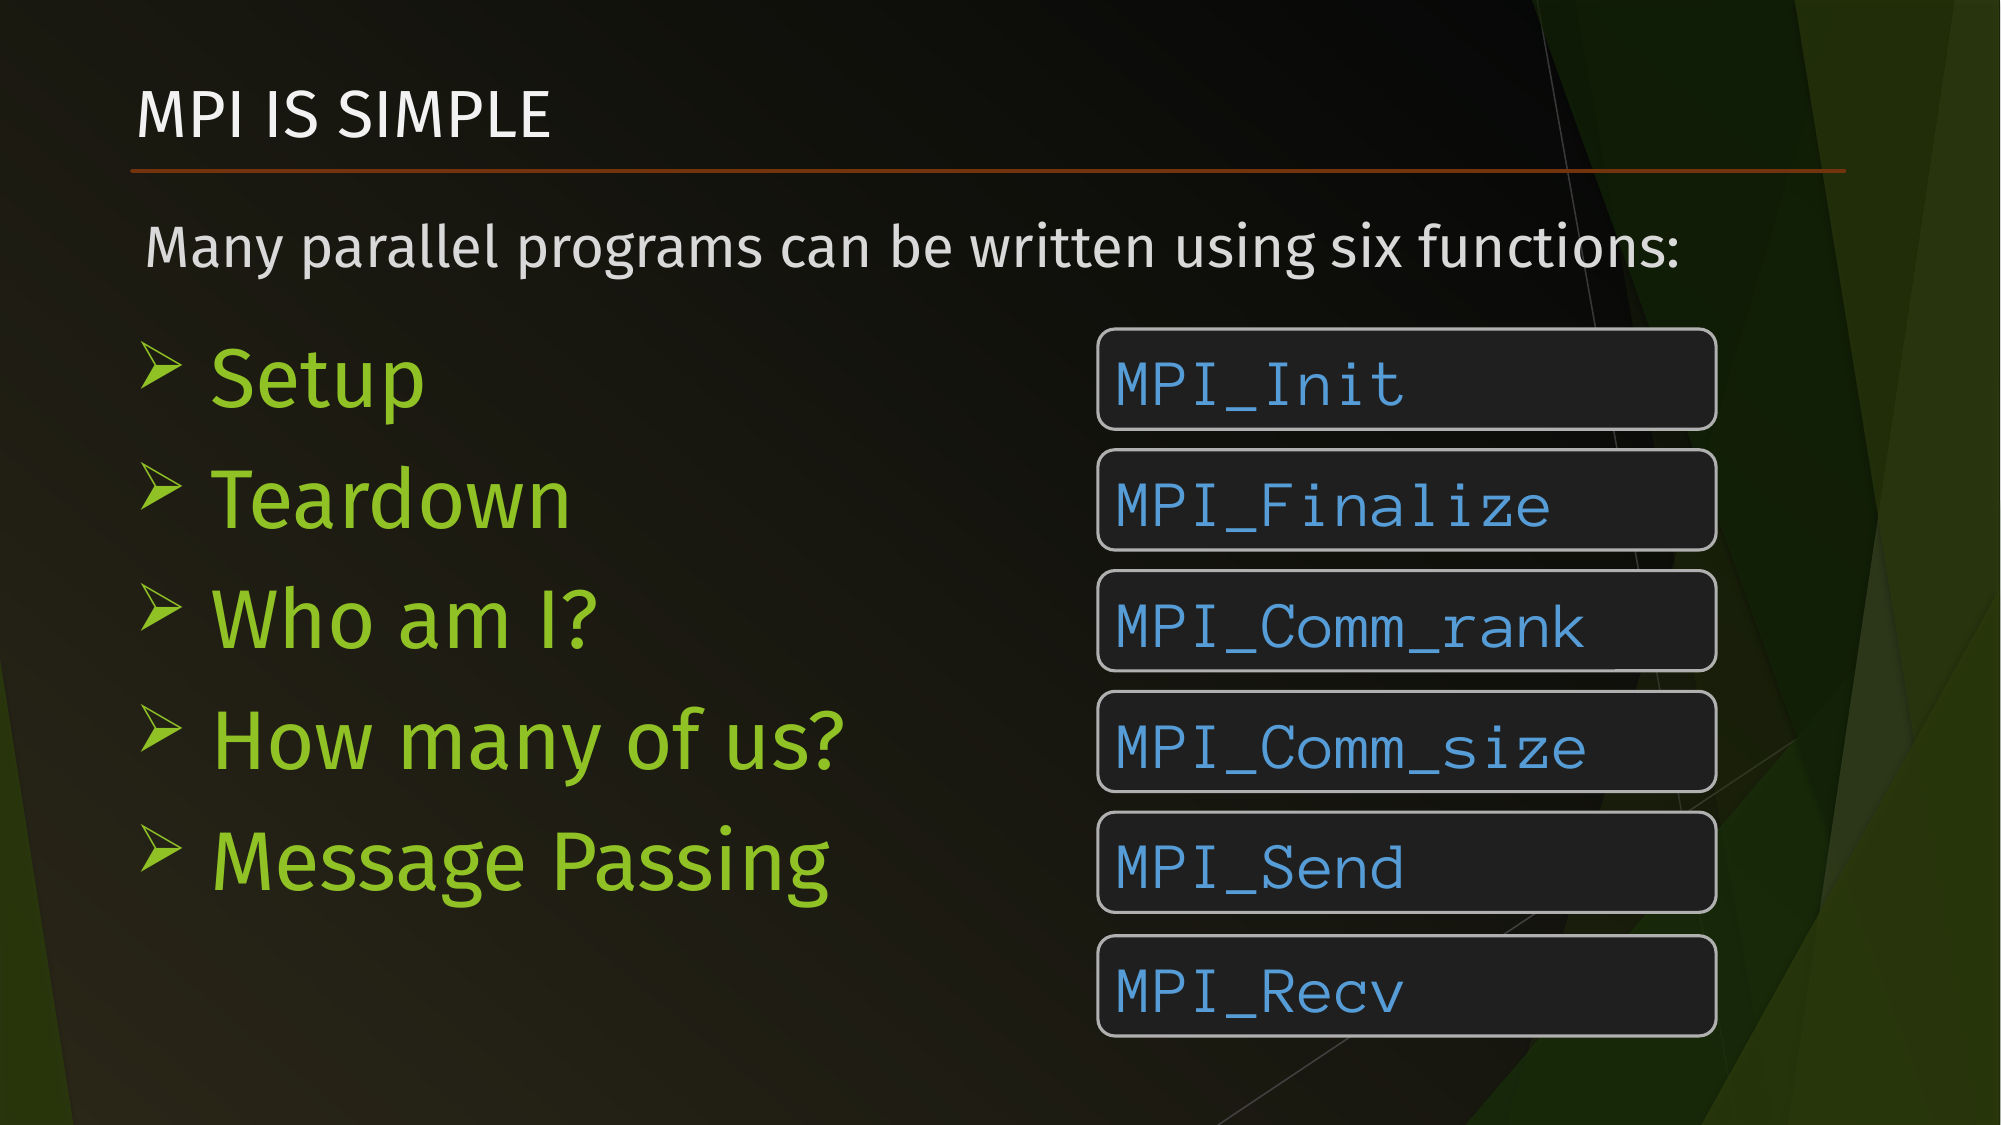

# MPI is SIMPLE
Many parallel programs can be written using six functions:
Setup
Teardown
Who am I?
How many of us?
Message Passing
MPI_Init
MPI_Finalize
MPI_Comm_rank
MPI_Comm_size
MPI_Send
MPI_Recv